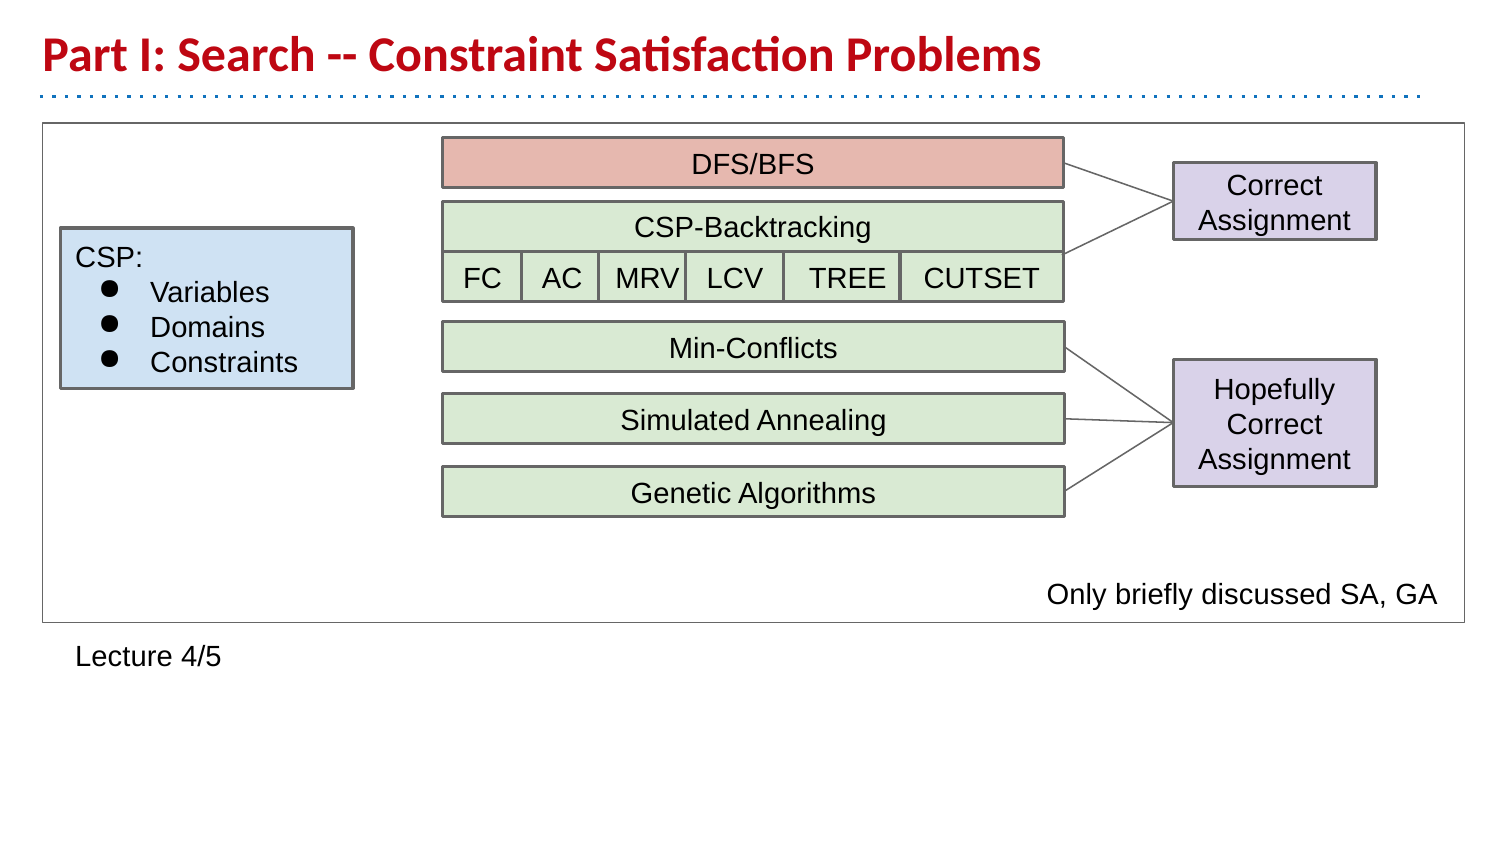

# Part I: Search -- Constraint Satisfaction Problems

DFS/BFS
Correct Assignment
CSP-Backtracking
CSP:
Variables
Domains
Constraints
AC
MRV
LCV
TREE
CUTSET
FC
Min-Conflicts
Hopefully Correct Assignment
Simulated Annealing
Genetic Algorithms
Only briefly discussed SA, GA
Lecture 4/5